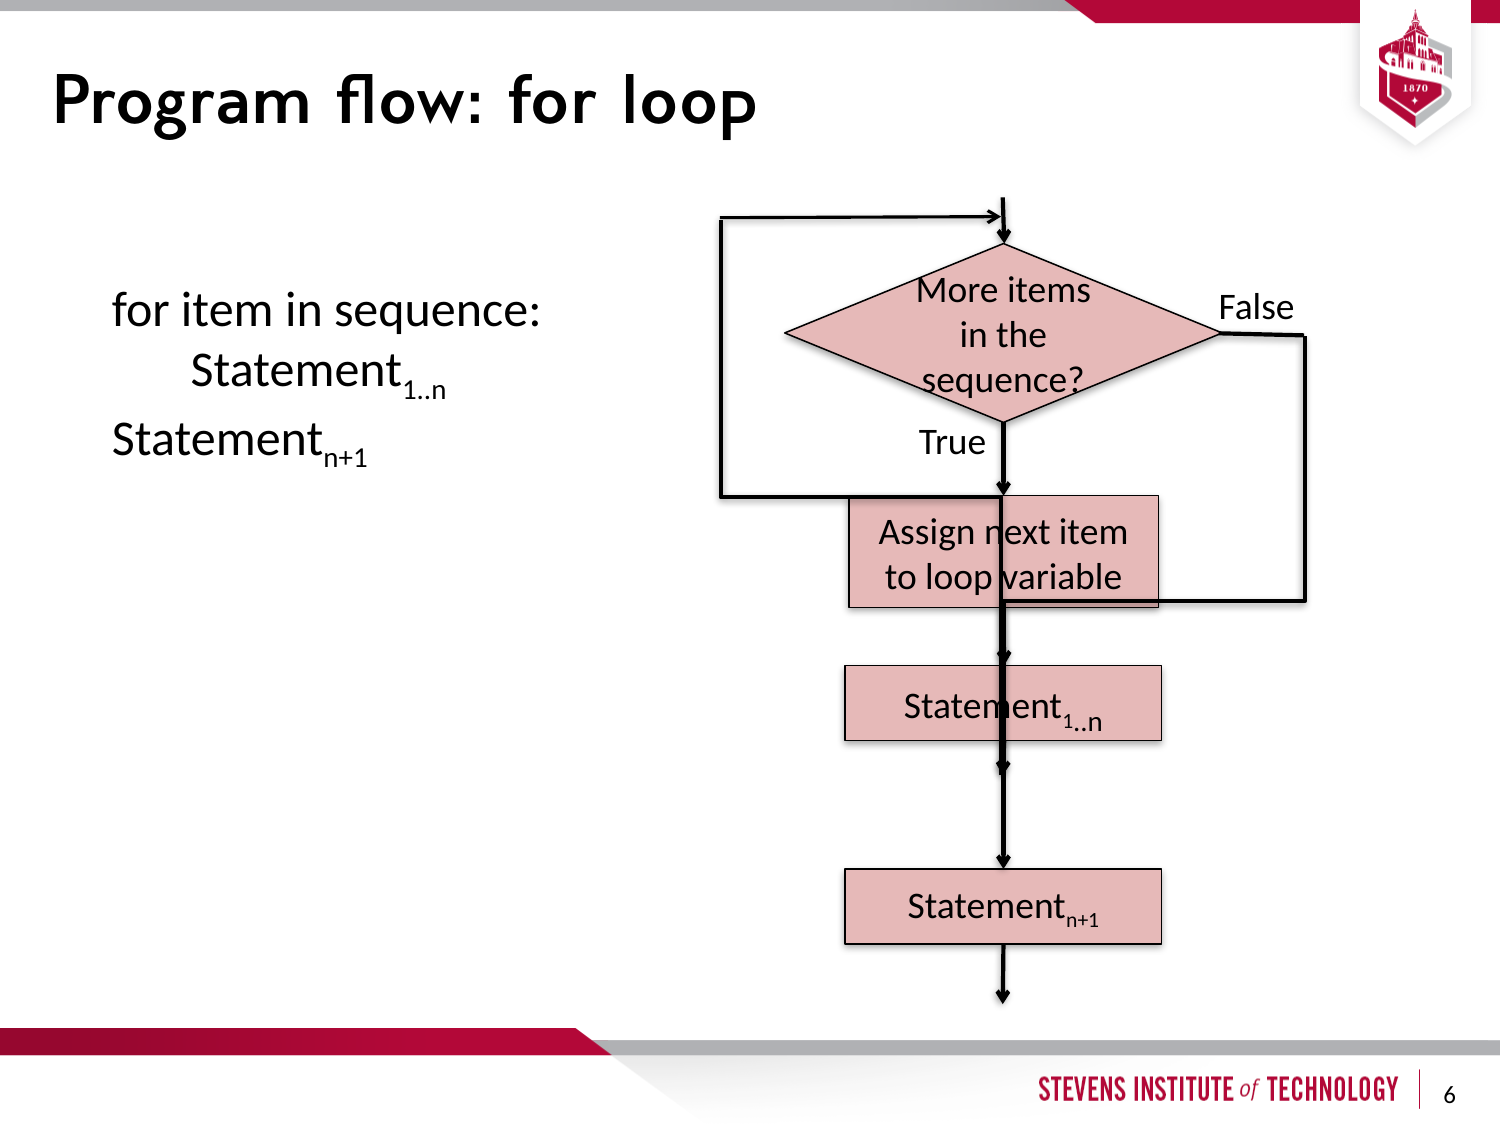

# Program flow: for loop
More items in the sequence?
for item in sequence:
       Statement1..n
Statementn+1

False
True
Assign next item to loop variable
Statement1..n
Statementn+1
6